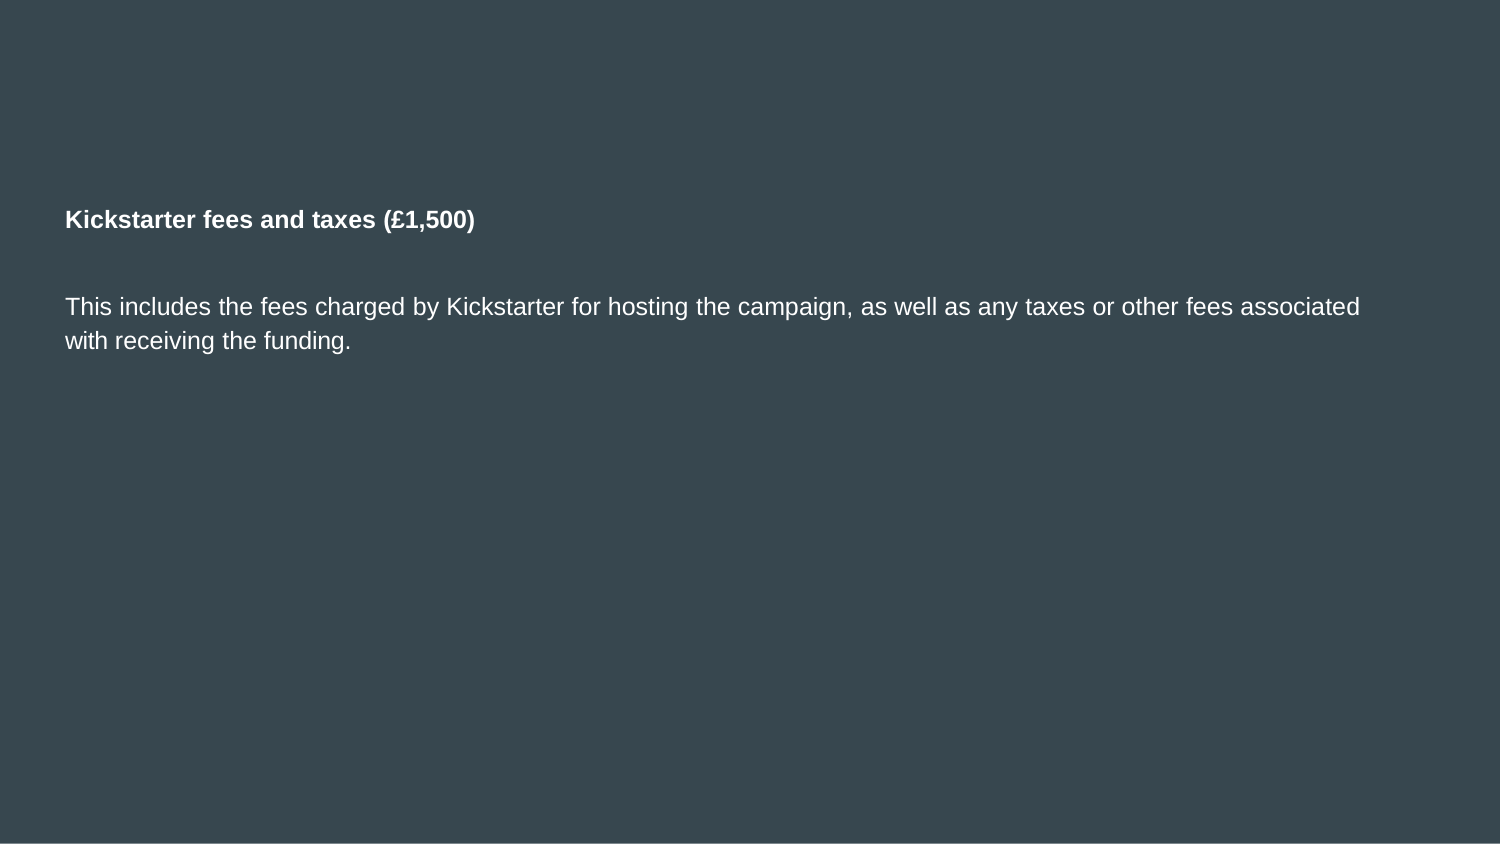

Kickstarter fees and taxes (£1,500)

This includes the fees charged by Kickstarter for hosting the campaign, as well as any taxes or other fees associated with receiving the funding.